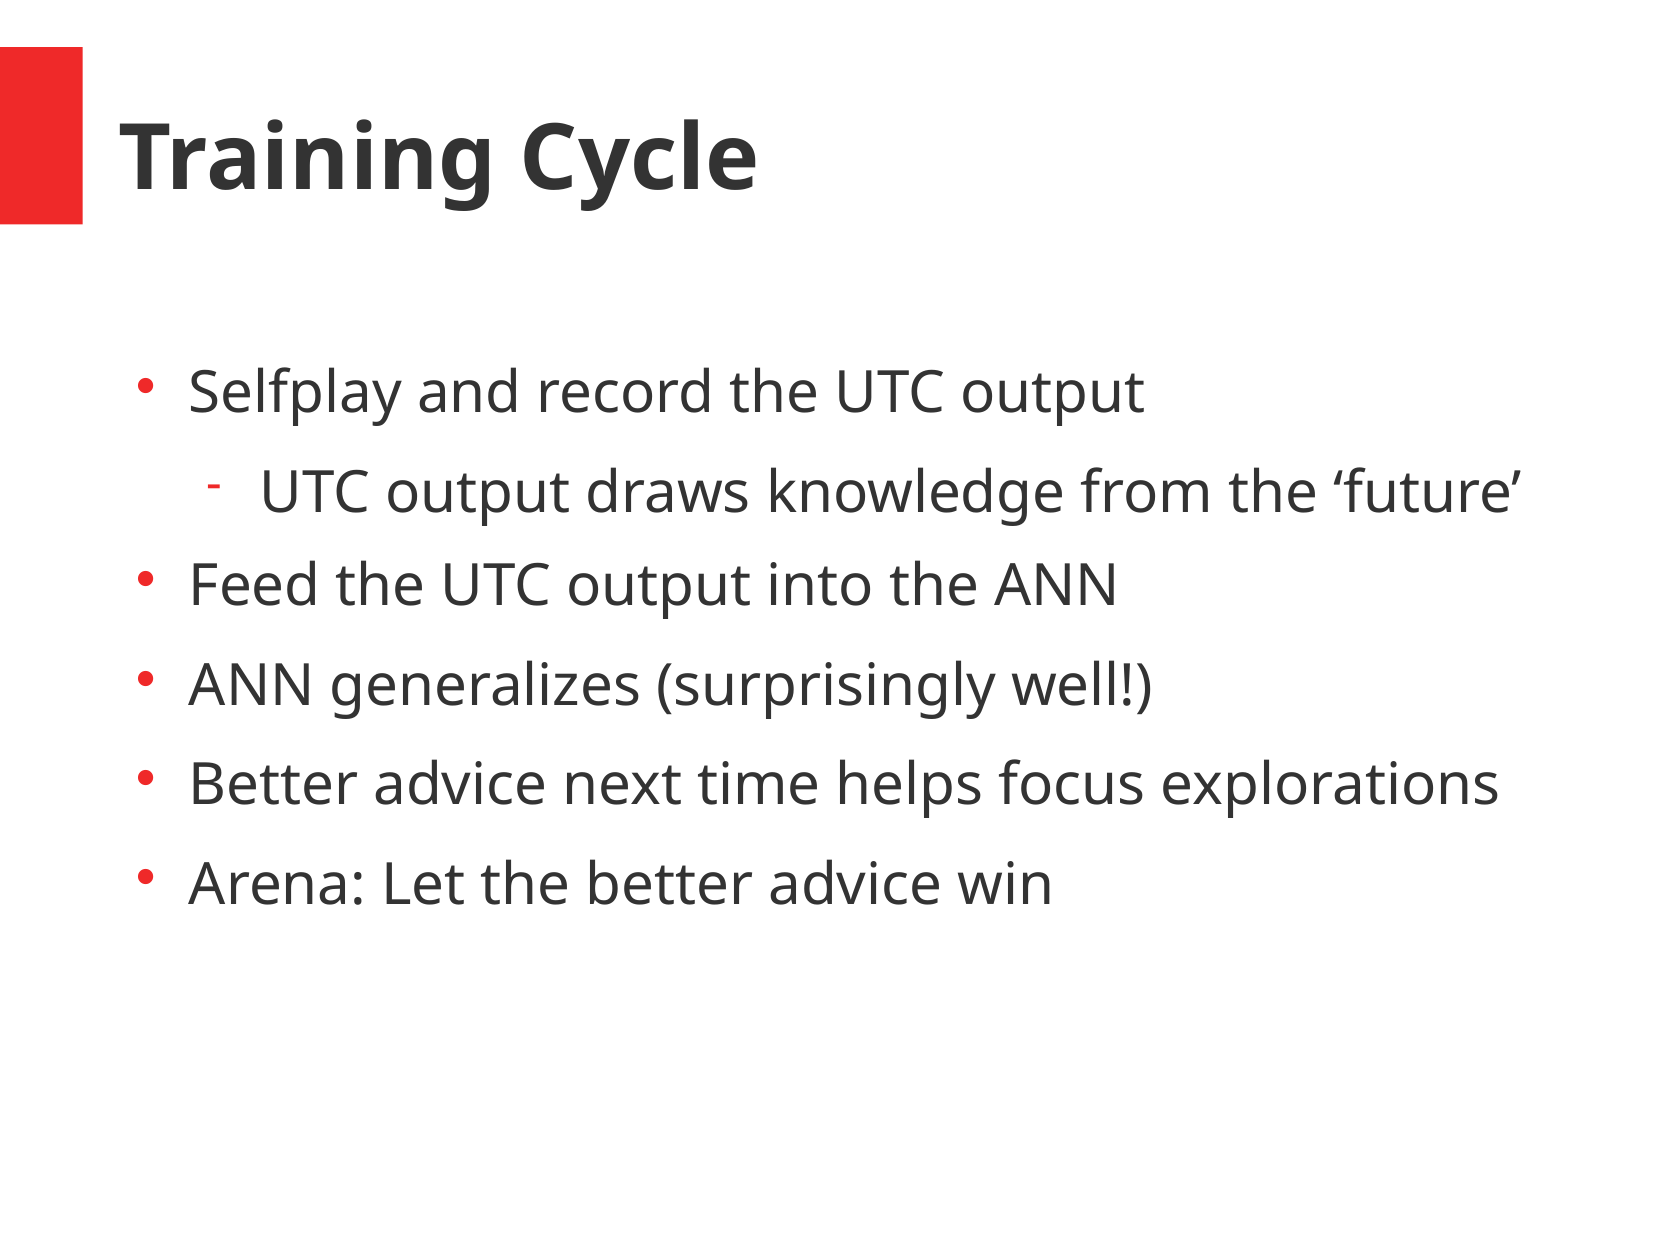

Training Cycle
Selfplay and record the UTC output
UTC output draws knowledge from the ‘future’
Feed the UTC output into the ANN
ANN generalizes (surprisingly well!)
Better advice next time helps focus explorations
Arena: Let the better advice win